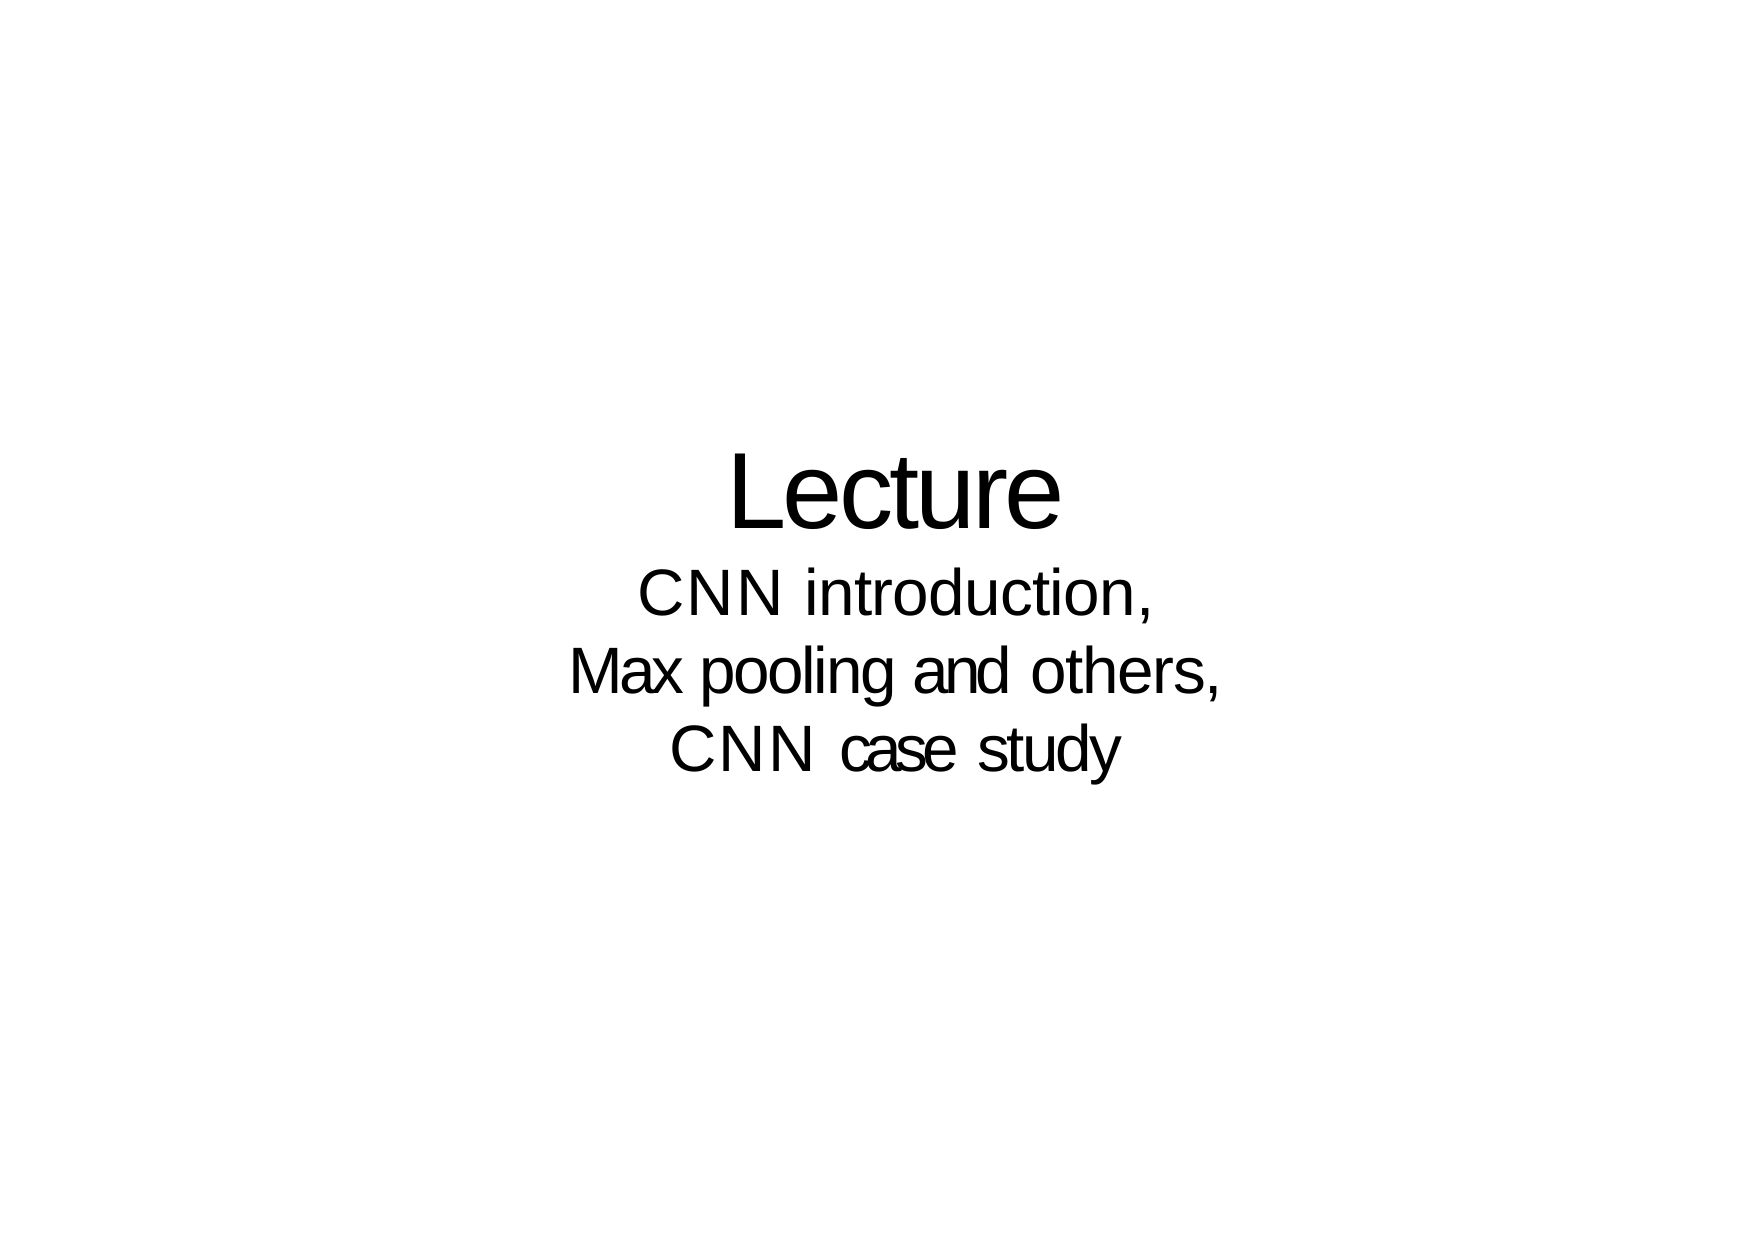

Lecture
CNN introduction,
Max pooling and others,
CNN case study